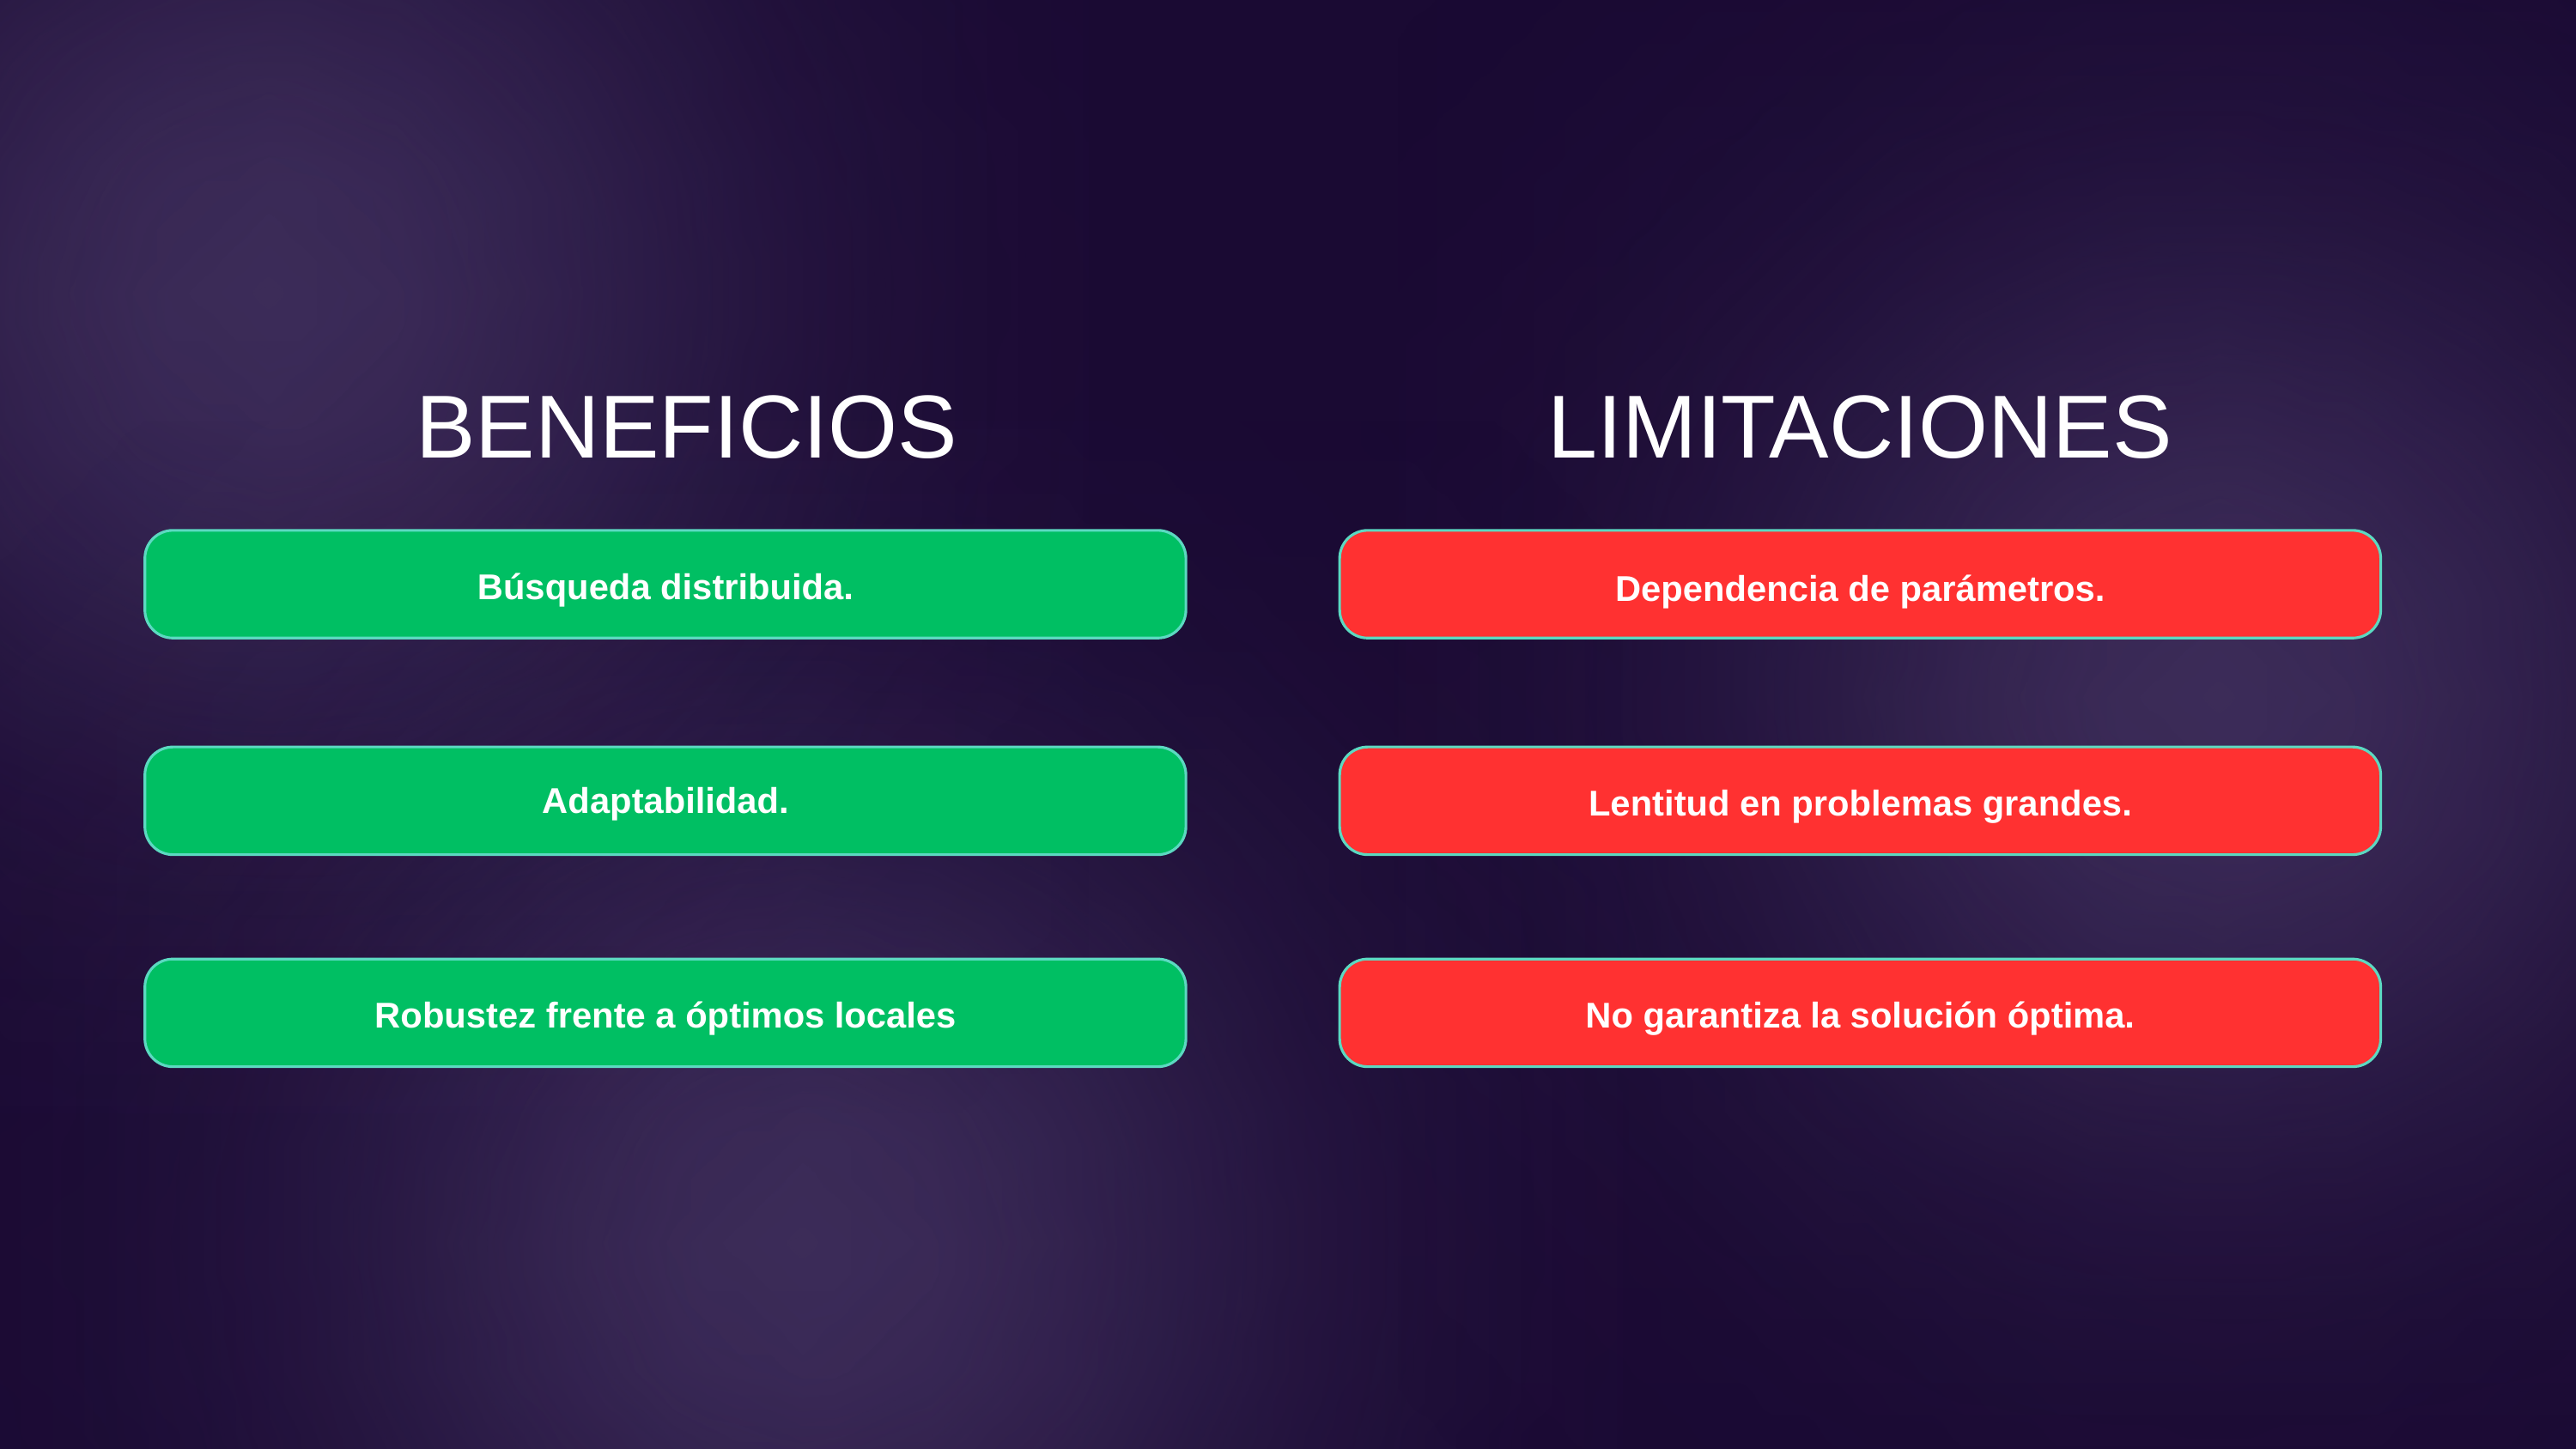

BENEFICIOS
LIMITACIONES

Búsqueda distribuida.
Dependencia de parámetros.

Adaptabilidad.
Lentitud en problemas grandes.

Robustez frente a óptimos locales
No garantiza la solución óptima.